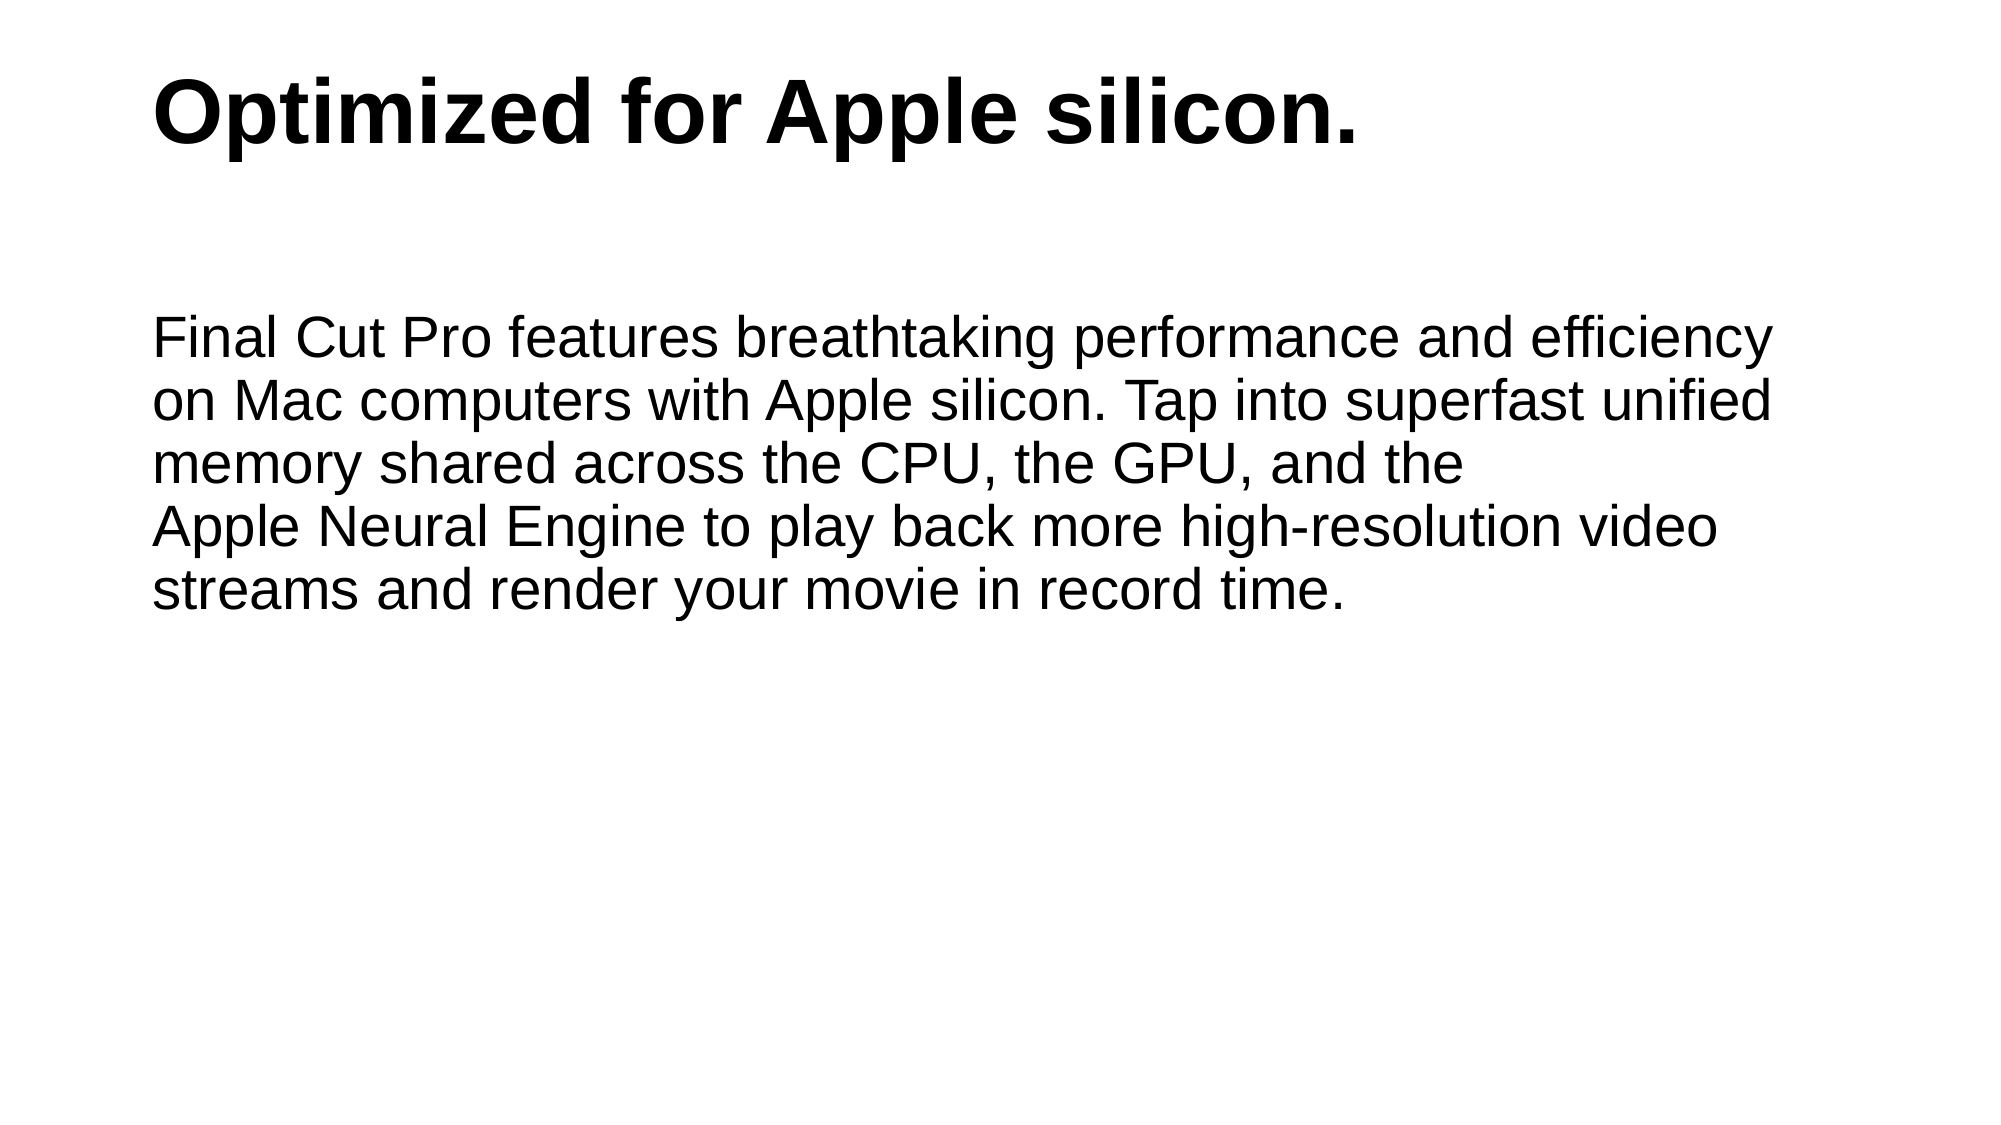

# Optimized for Apple silicon.
Final Cut Pro features breathtaking performance and efficiency on Mac computers with Apple silicon. Tap into superfast unified memory shared across the CPU, the GPU, and the Apple Neural Engine to play back more high-resolution video streams and render your movie in record time.